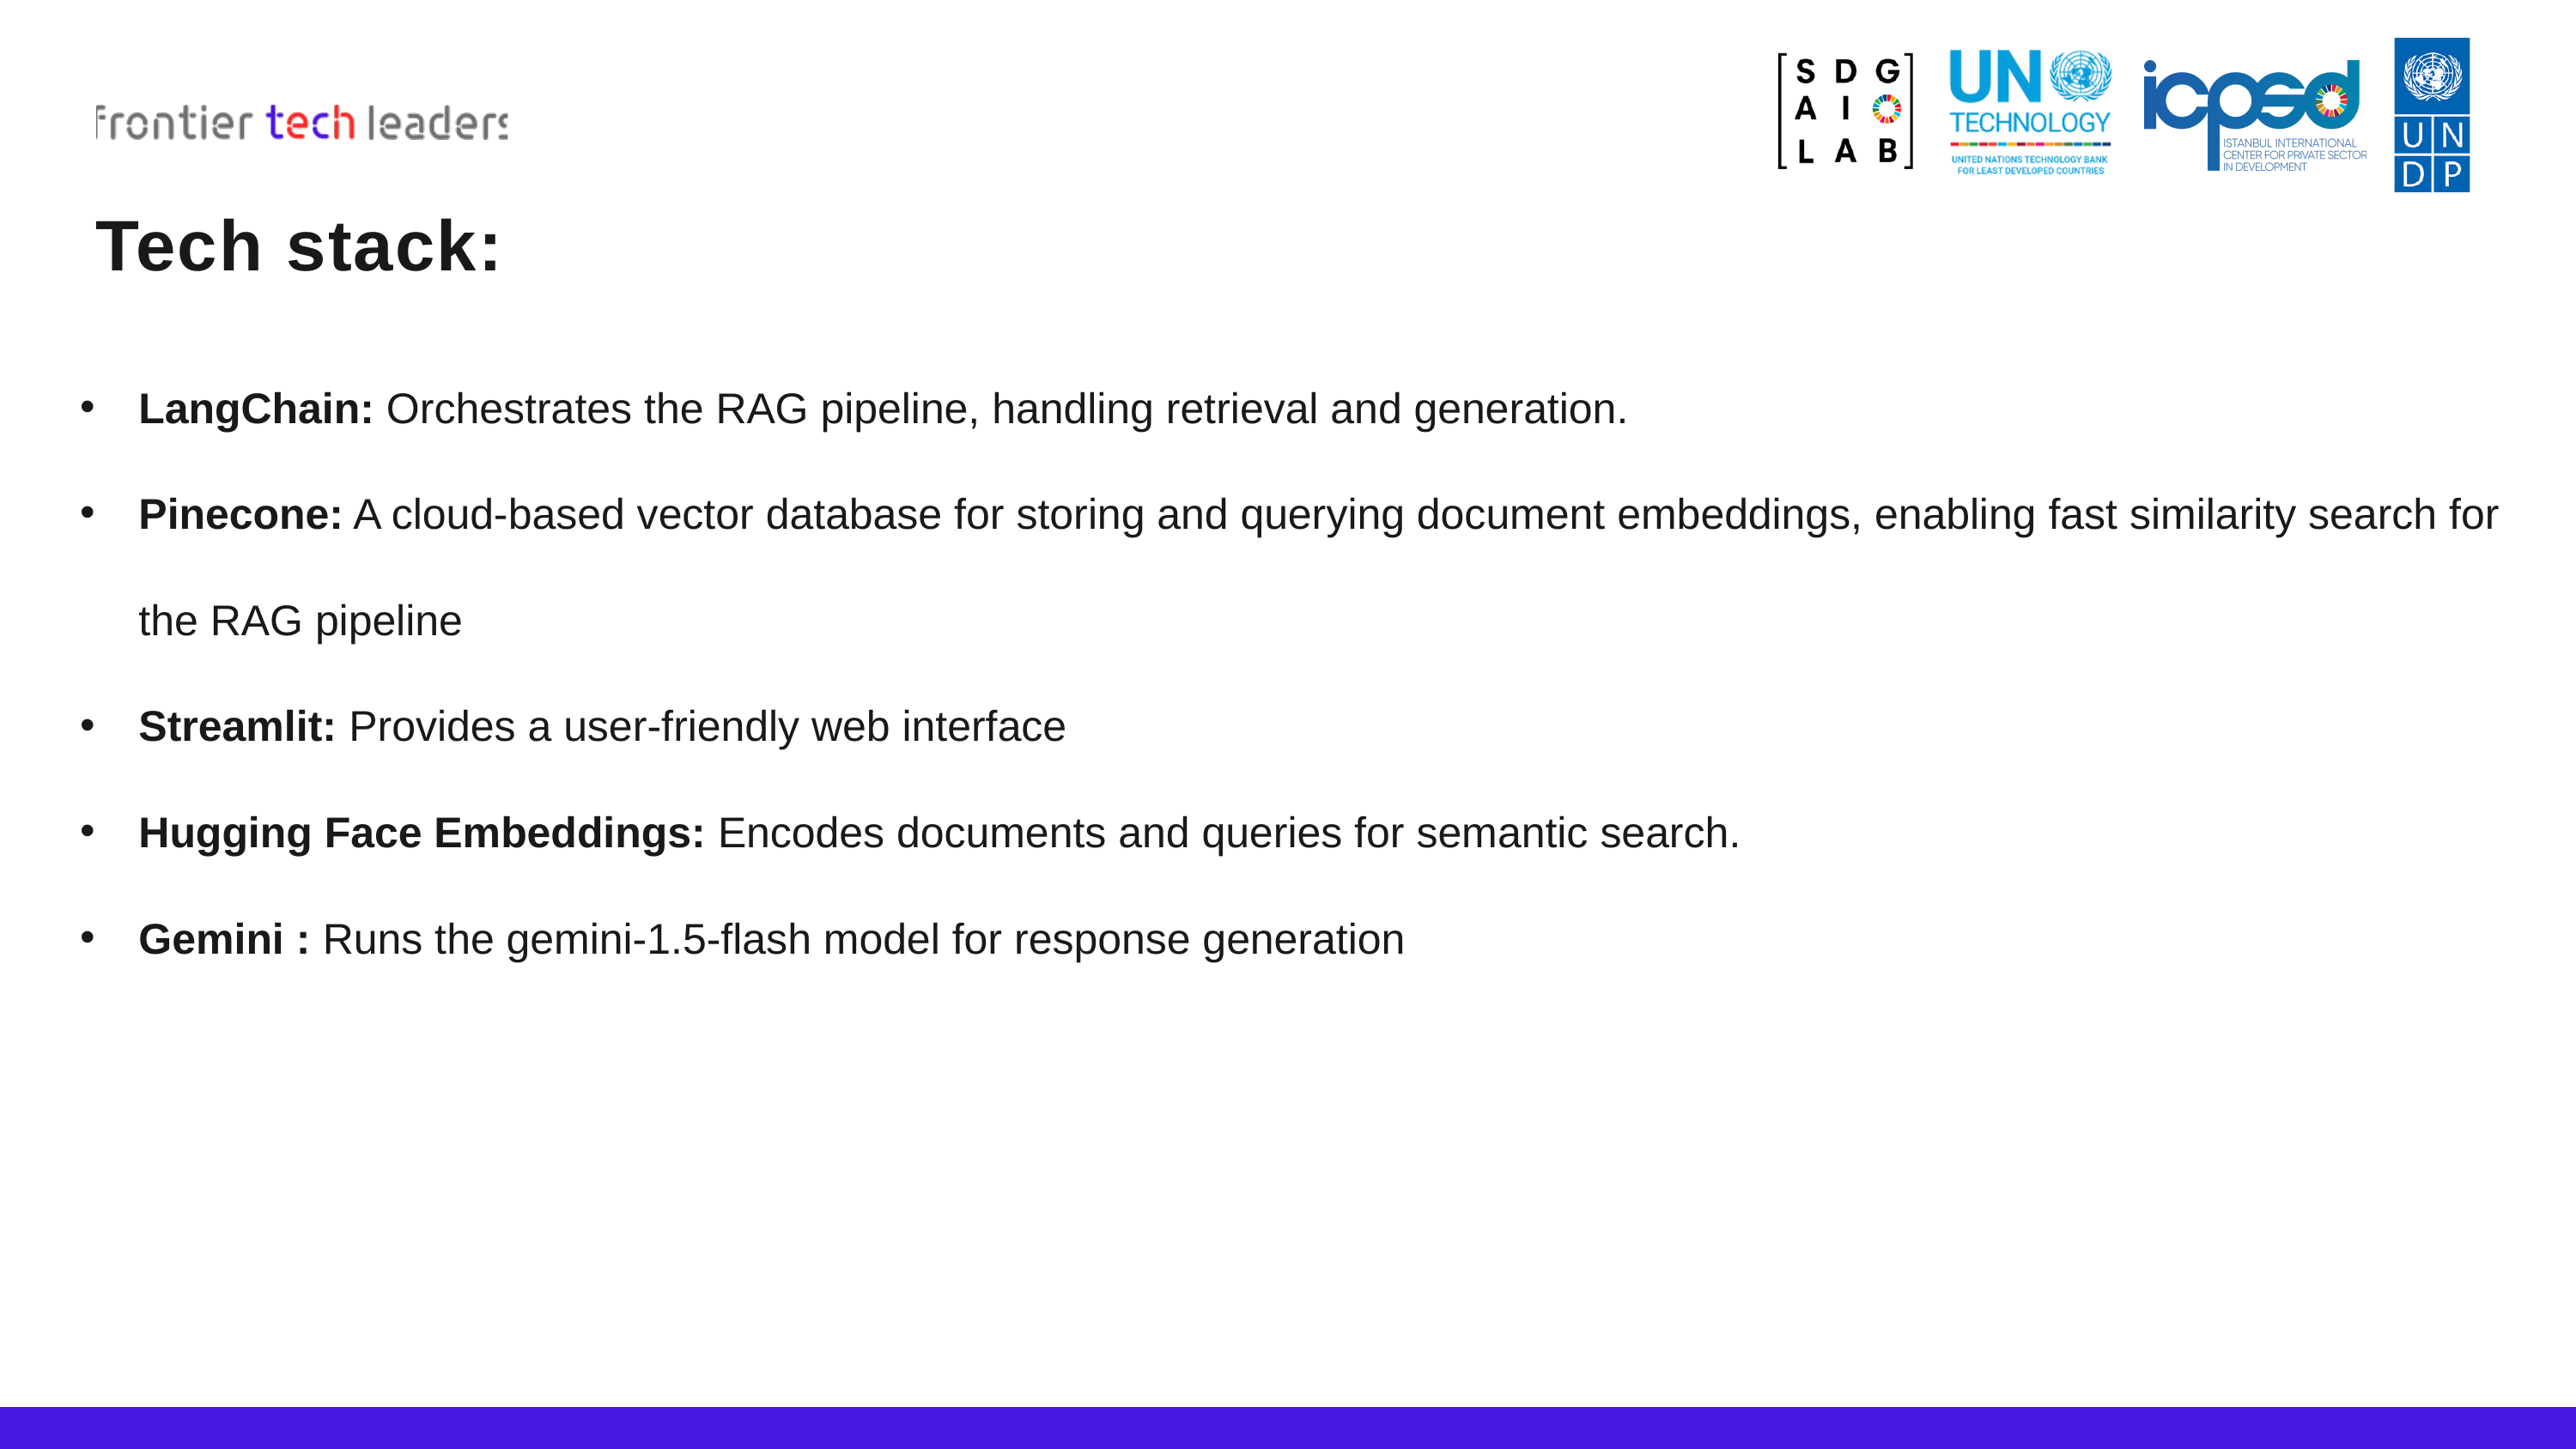

Tech stack:
LangChain: Orchestrates the RAG pipeline, handling retrieval and generation.
Pinecone: A cloud-based vector database for storing and querying document embeddings, enabling fast similarity search for the RAG pipeline
Streamlit: Provides a user-friendly web interface
Hugging Face Embeddings: Encodes documents and queries for semantic search.
Gemini : Runs the gemini-1.5-flash model for response generation